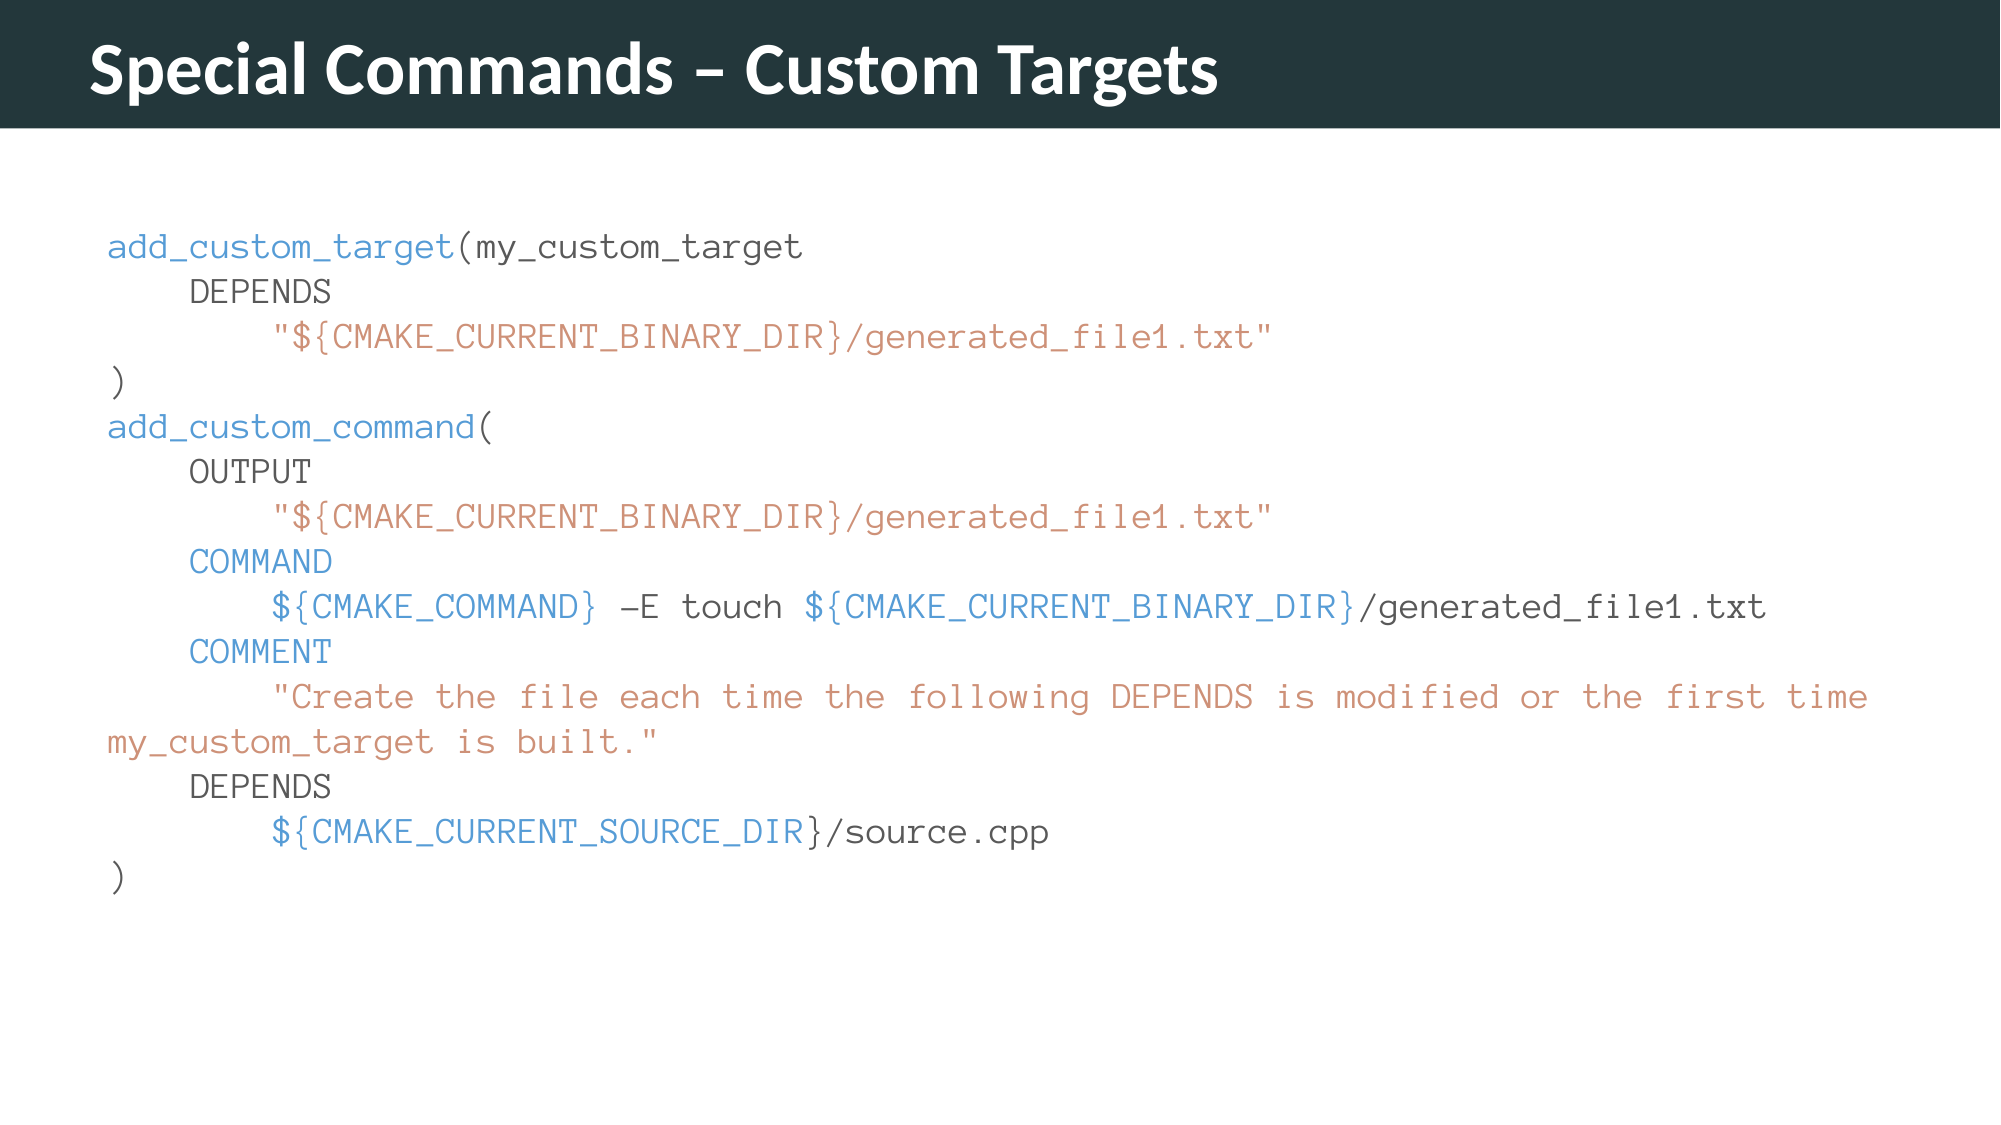

Special Commands – Custom Targets
add_custom_target(my_custom_target
    DEPENDS
        "${CMAKE_CURRENT_BINARY_DIR}/generated_file1.txt"
)
add_custom_command(
    OUTPUT
        "${CMAKE_CURRENT_BINARY_DIR}/generated_file1.txt"
    COMMAND
        ${CMAKE_COMMAND} -E touch ${CMAKE_CURRENT_BINARY_DIR}/generated_file1.txt
    COMMENT
        "Create the file each time the following DEPENDS is modified or the first time my_custom_target is built."
    DEPENDS
        ${CMAKE_CURRENT_SOURCE_DIR}/source.cpp
)
Build the custom target through cmake --build . --target my_custom_target or add ALL argument to add_custom_target.